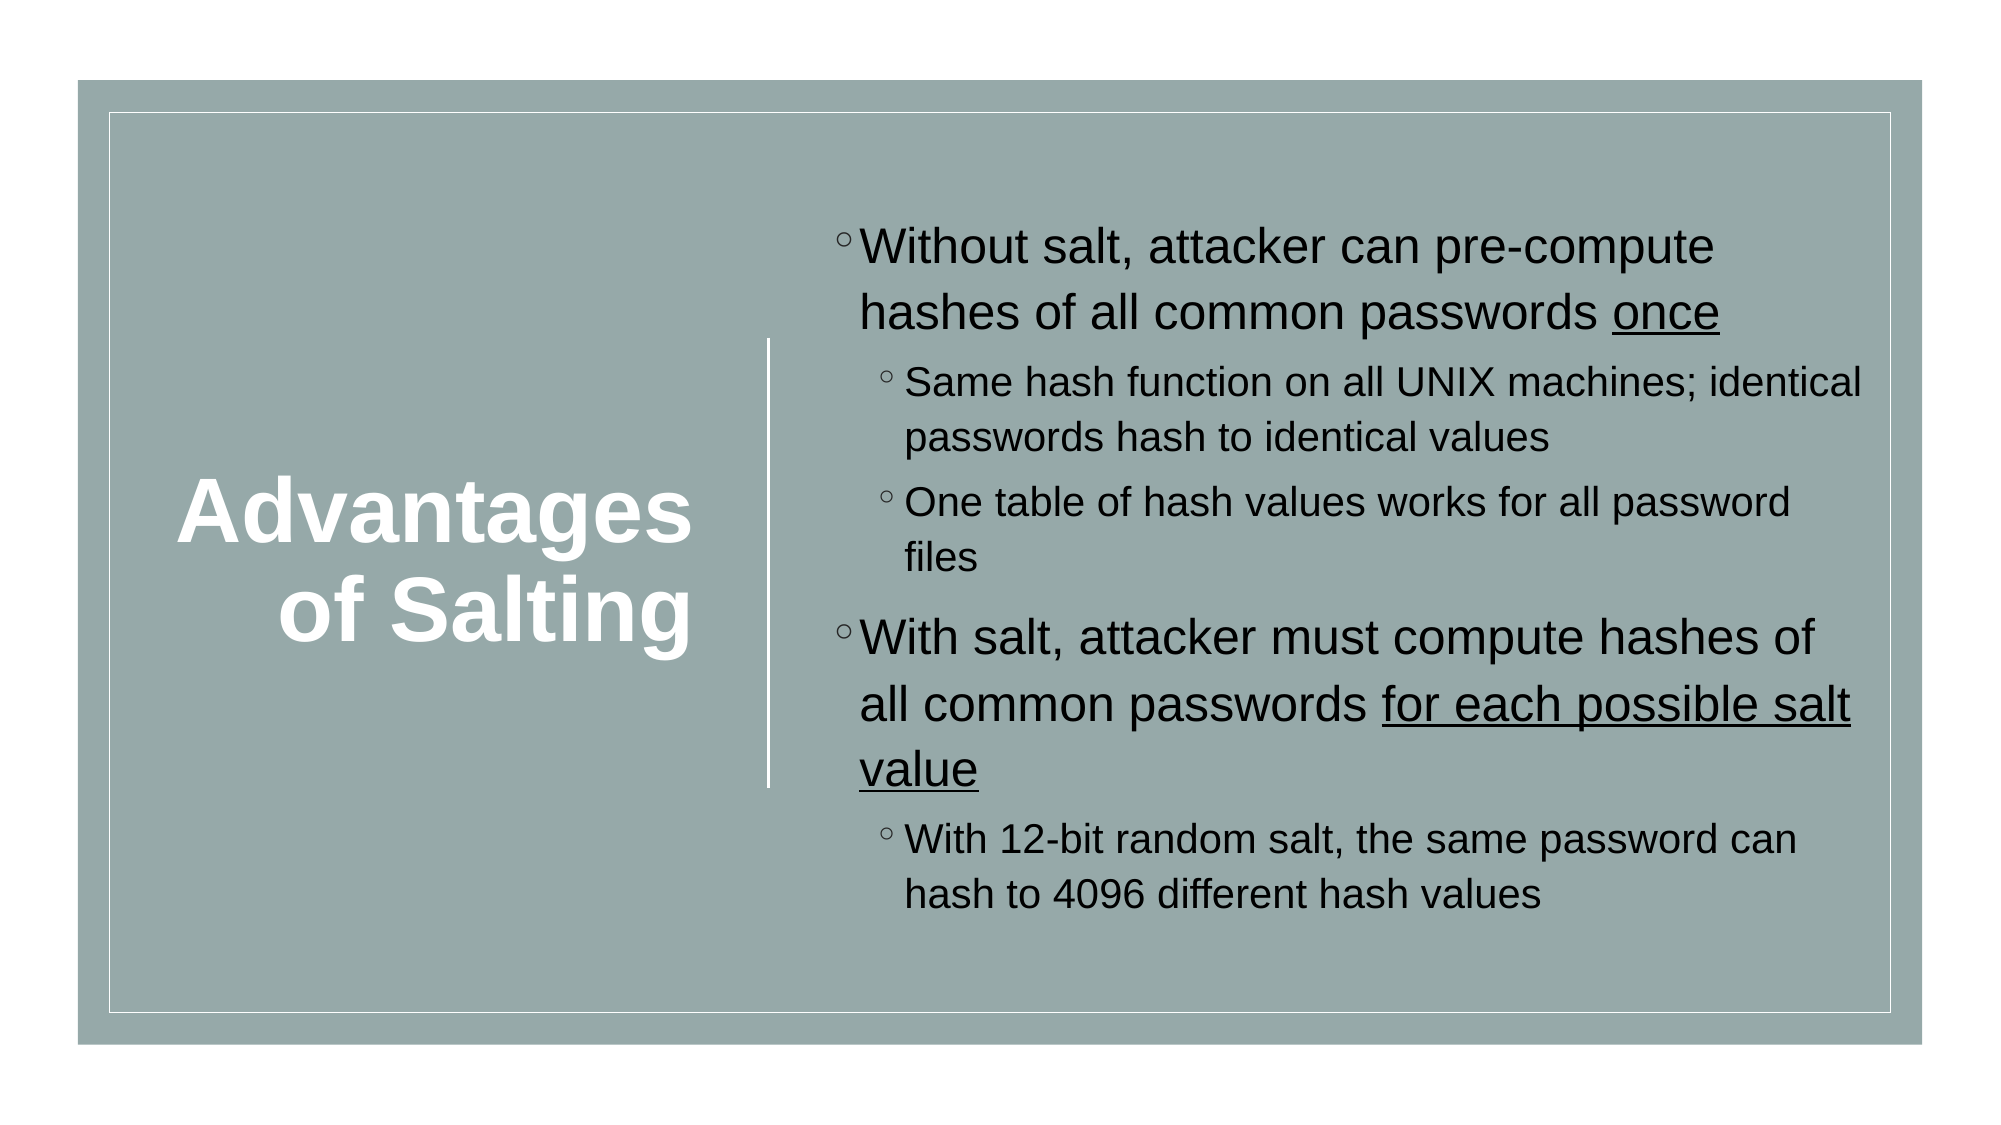

# Advantages of Salting
Without salt, attacker can pre-compute hashes of all common passwords once
Same hash function on all UNIX machines; identical passwords hash to identical values
One table of hash values works for all password files
With salt, attacker must compute hashes of all common passwords for each possible salt value
With 12-bit random salt, the same password can hash to 4096 different hash values